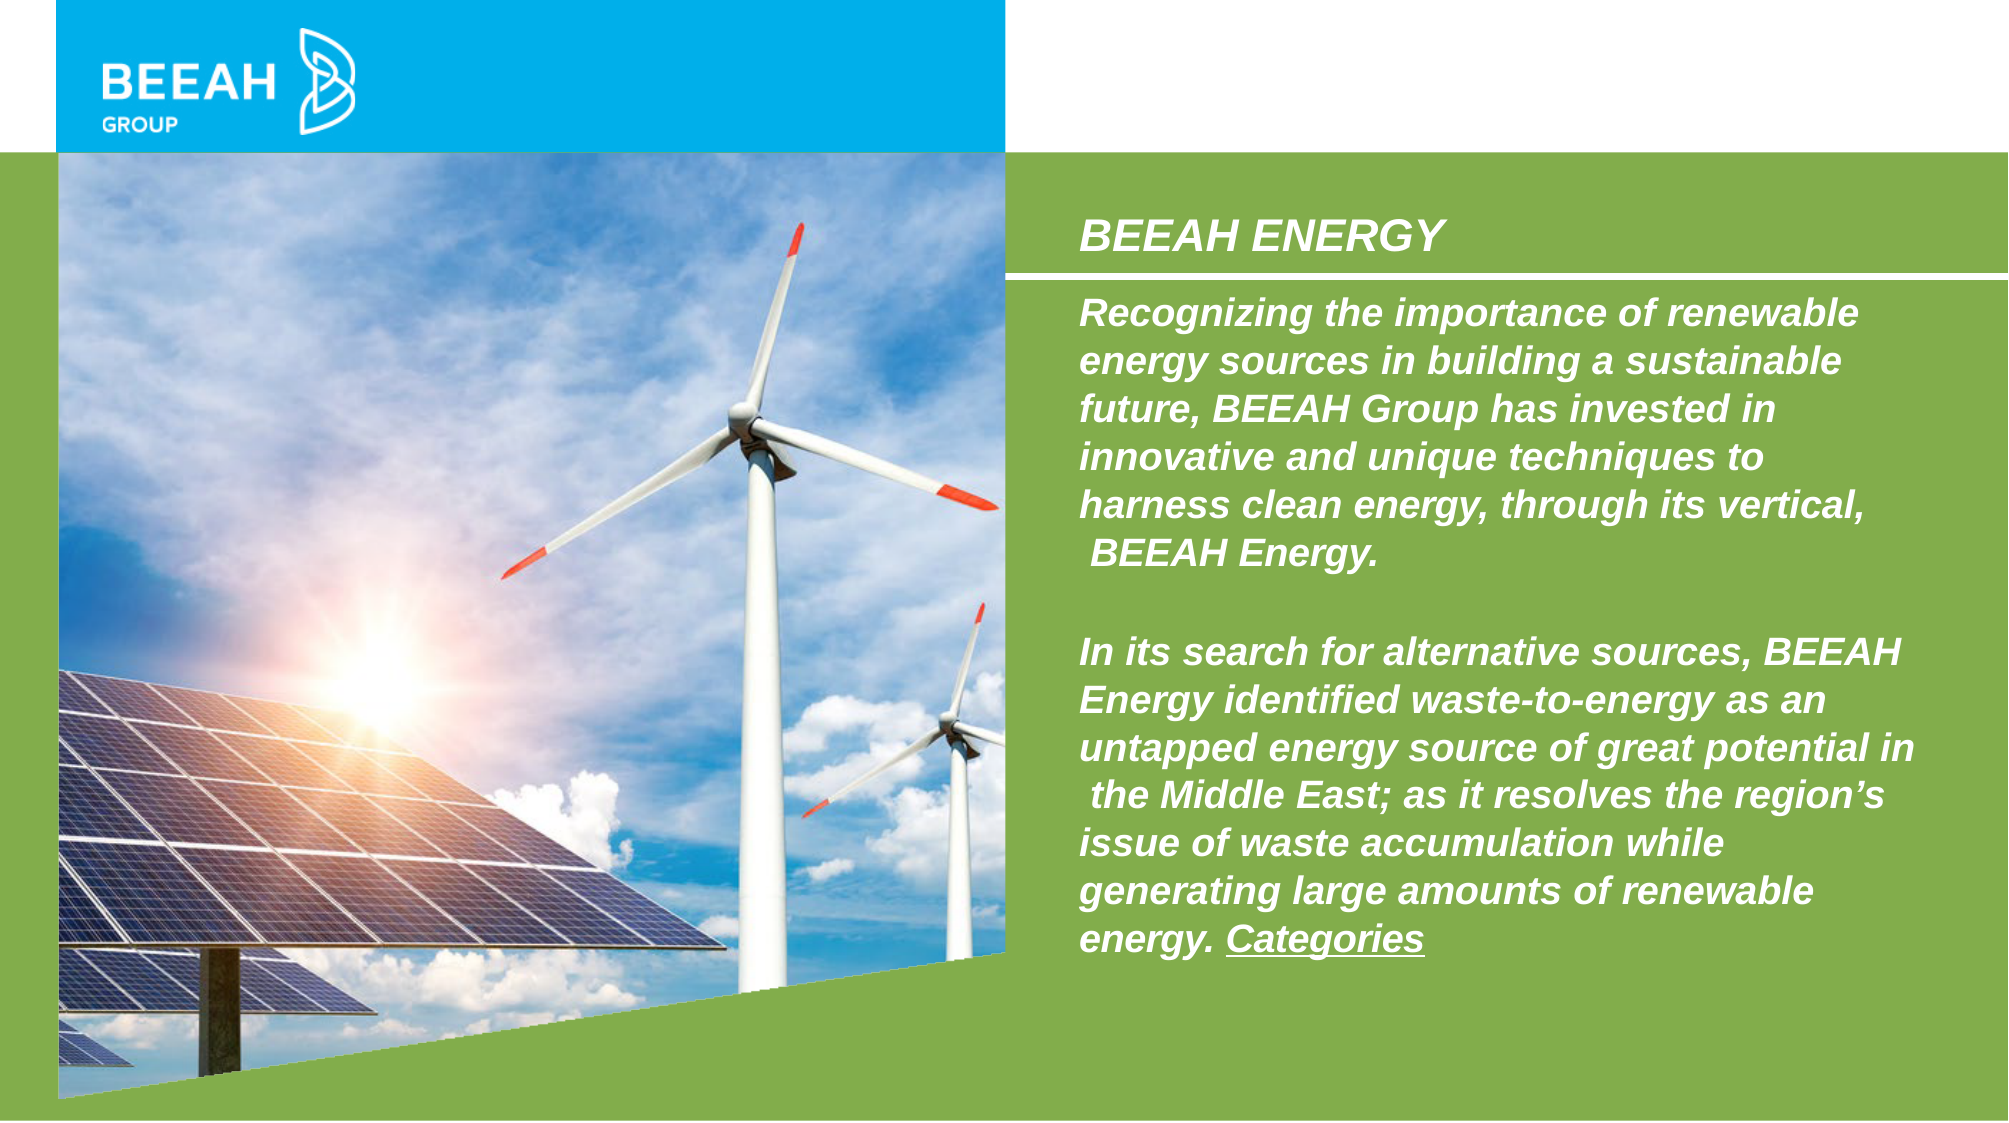

# BEEAH ENERGY

Recognizing the importance of renewable  energy sources in building a sustainable  future, BEEAH Group has invested in  innovative and unique techniques to  harness clean energy, through its vertical,  BEEAH Energy.

In its search for alternative sources, BEEAH  Energy identiﬁed waste-to-energy as an  untapped energy source of great potential in  the Middle East; as it resolves the region’s  issue of waste accumulation while  generating large amounts of renewable  energy. Categories